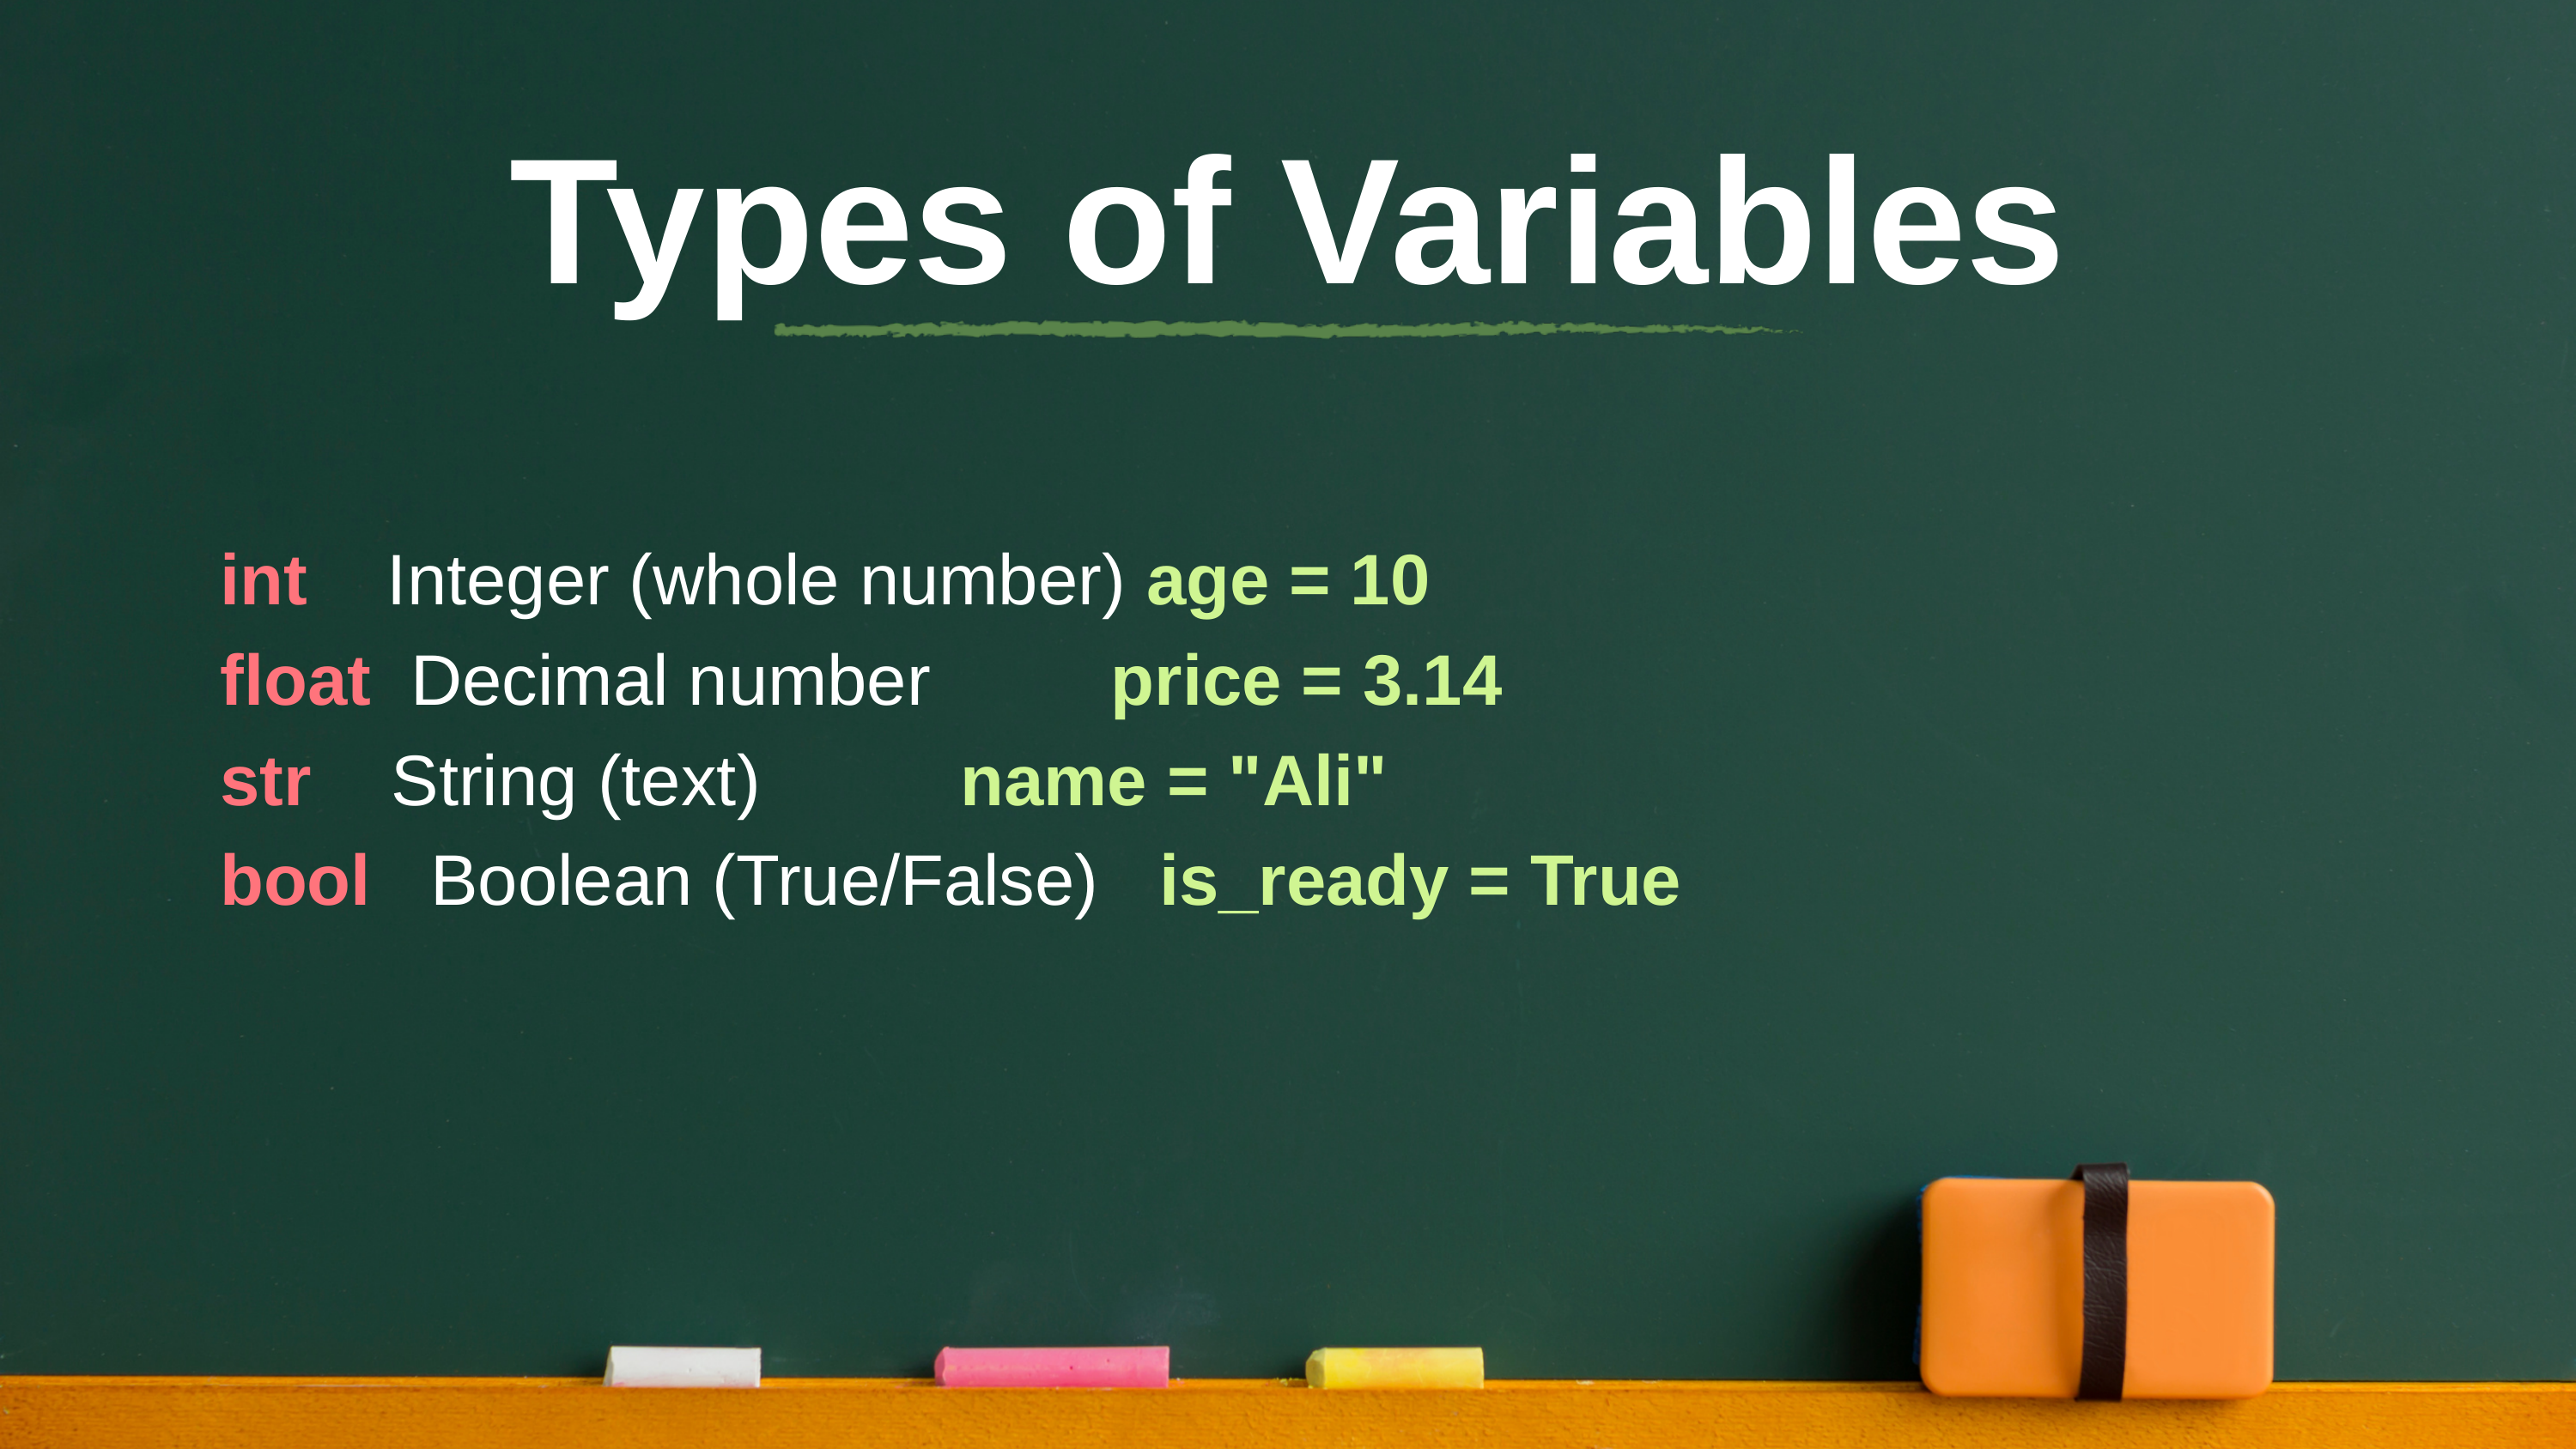

Types of Variables

int    Integer (whole number) age = 10
float  Decimal number         price = 3.14
str    String (text)          name = "Ali"
bool   Boolean (True/False)   is_ready = True